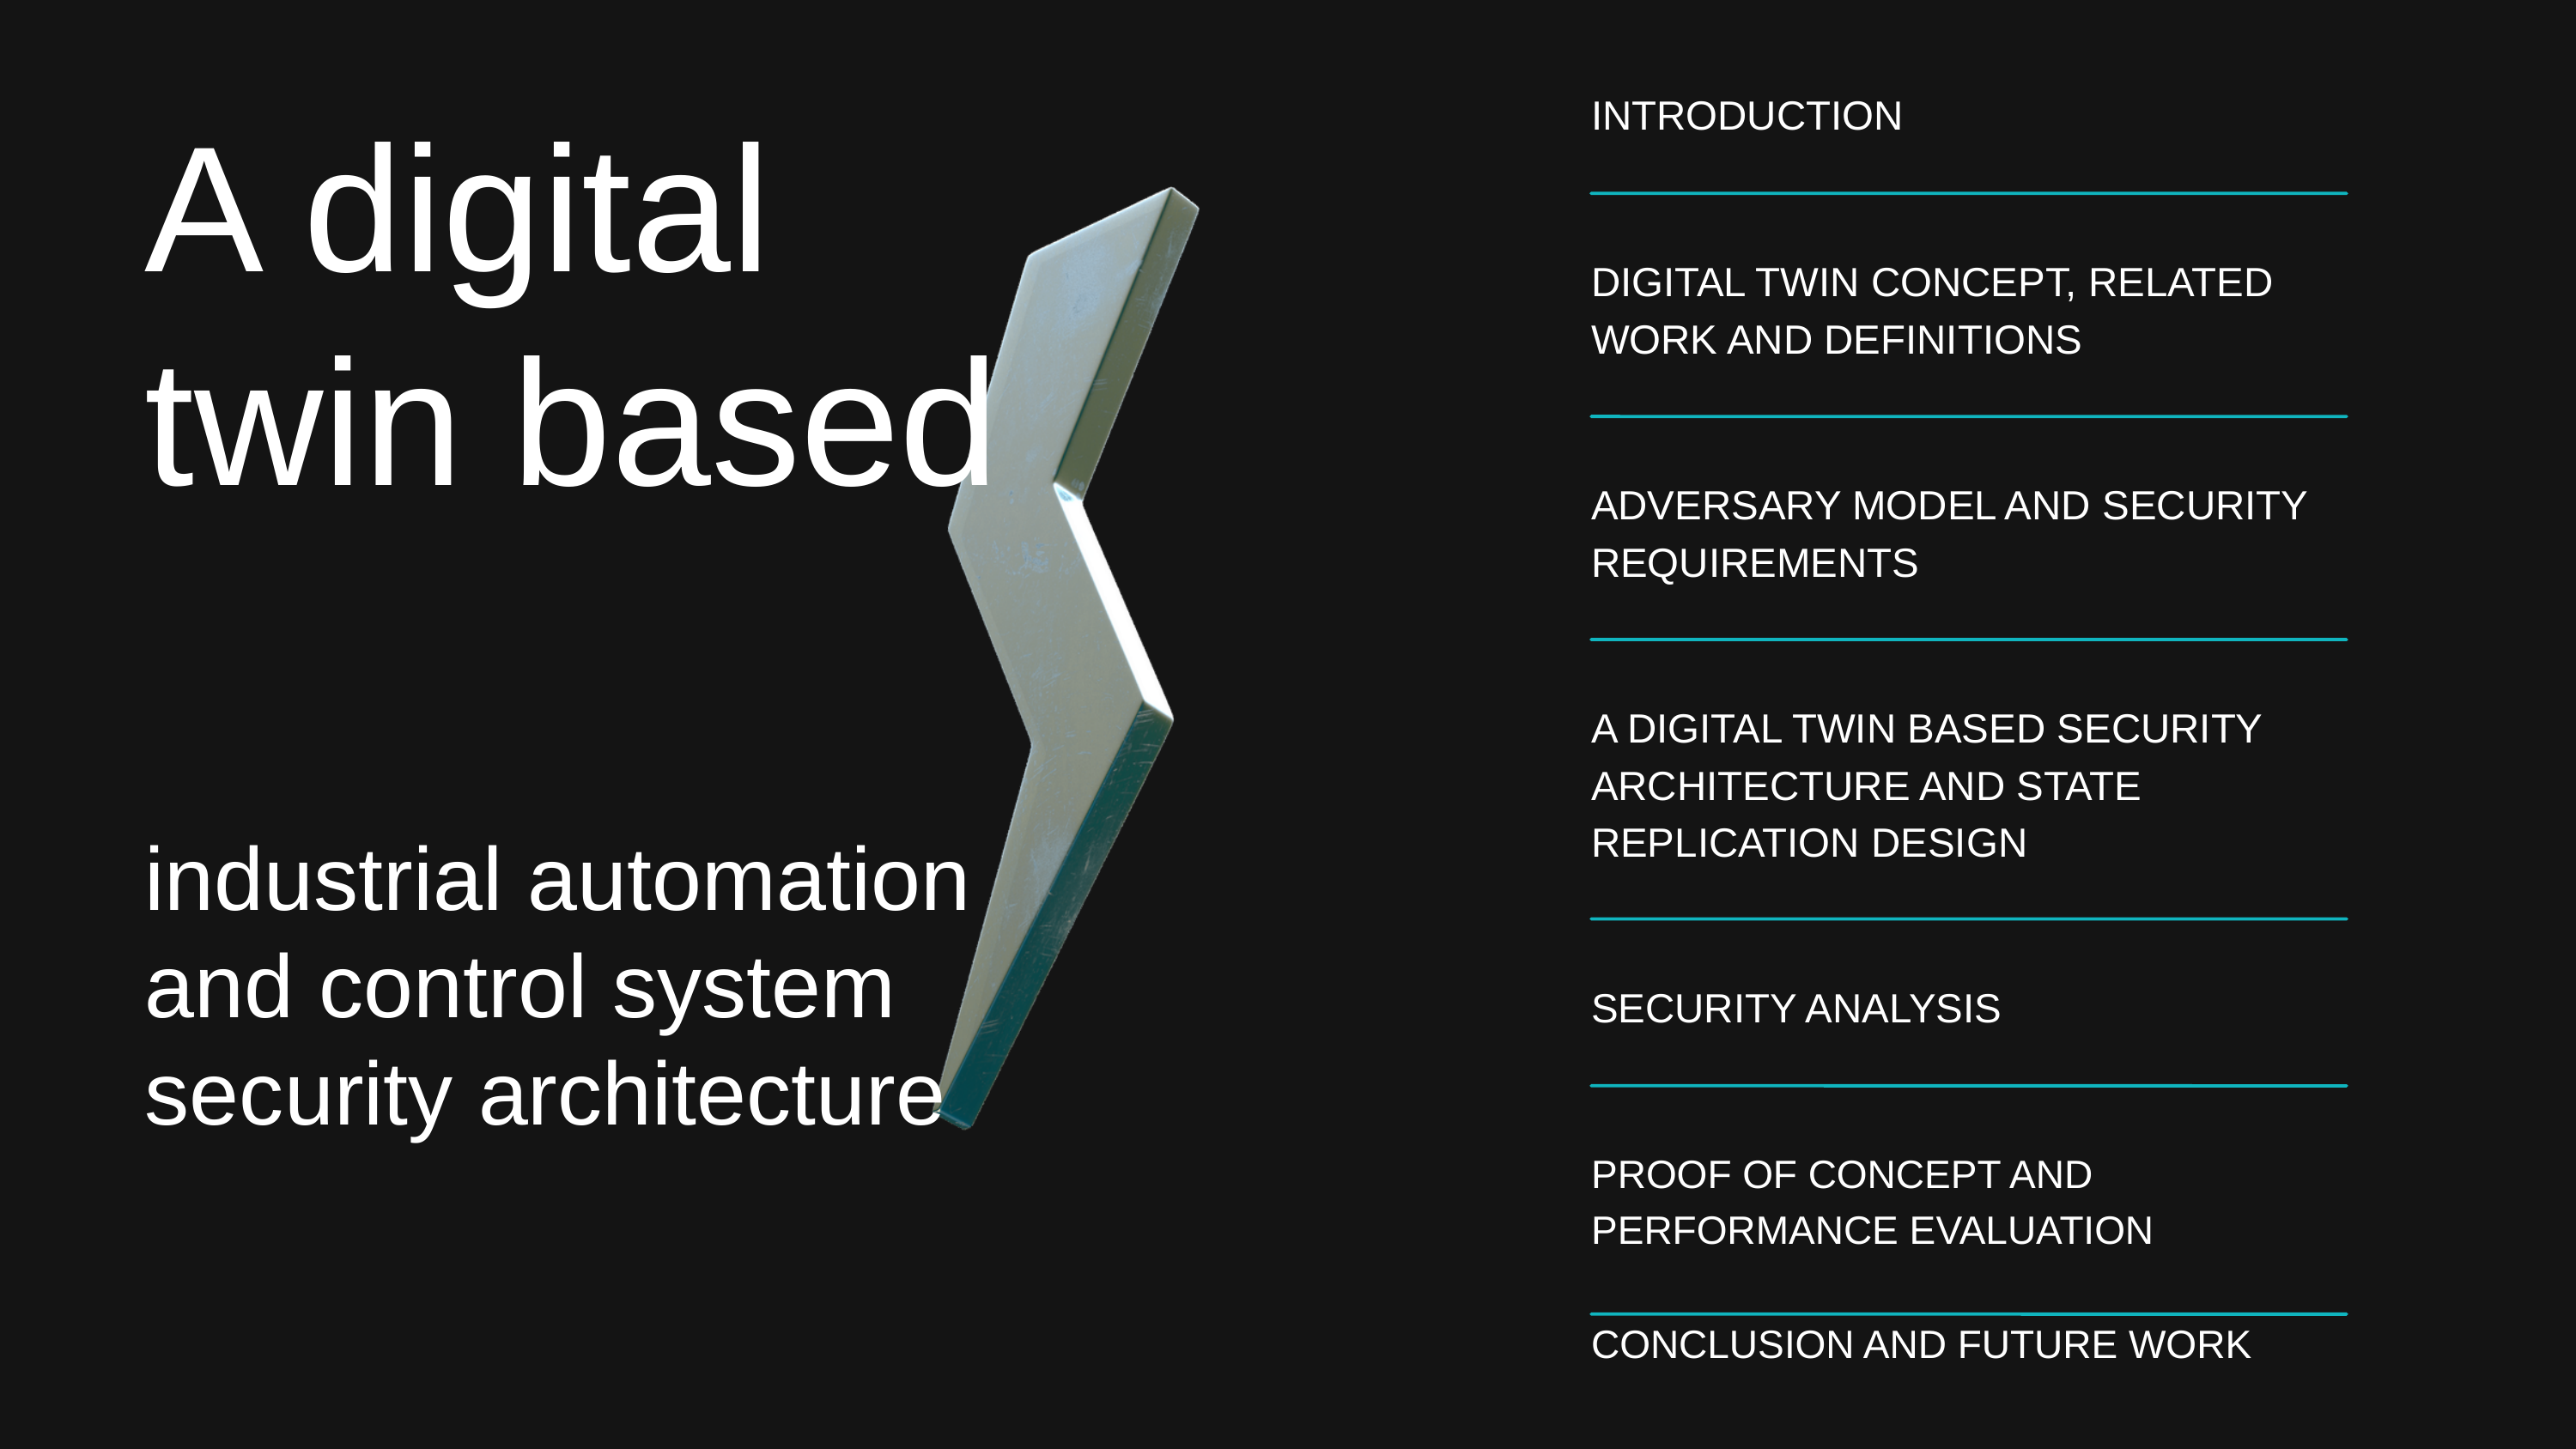

INTRODUCTION

DIGITAL TWIN CONCEPT, RELATED WORK AND DEFINITIONS

ADVERSARY MODEL AND SECURITY REQUIREMENTS

A DIGITAL TWIN BASED SECURITY ARCHITECTURE AND STATE REPLICATION DESIGN

SECURITY ANALYSIS

PROOF OF CONCEPT AND PERFORMANCE EVALUATION
CONCLUSION AND FUTURE WORK

A digital twin based
industrial automation and control system security architecture